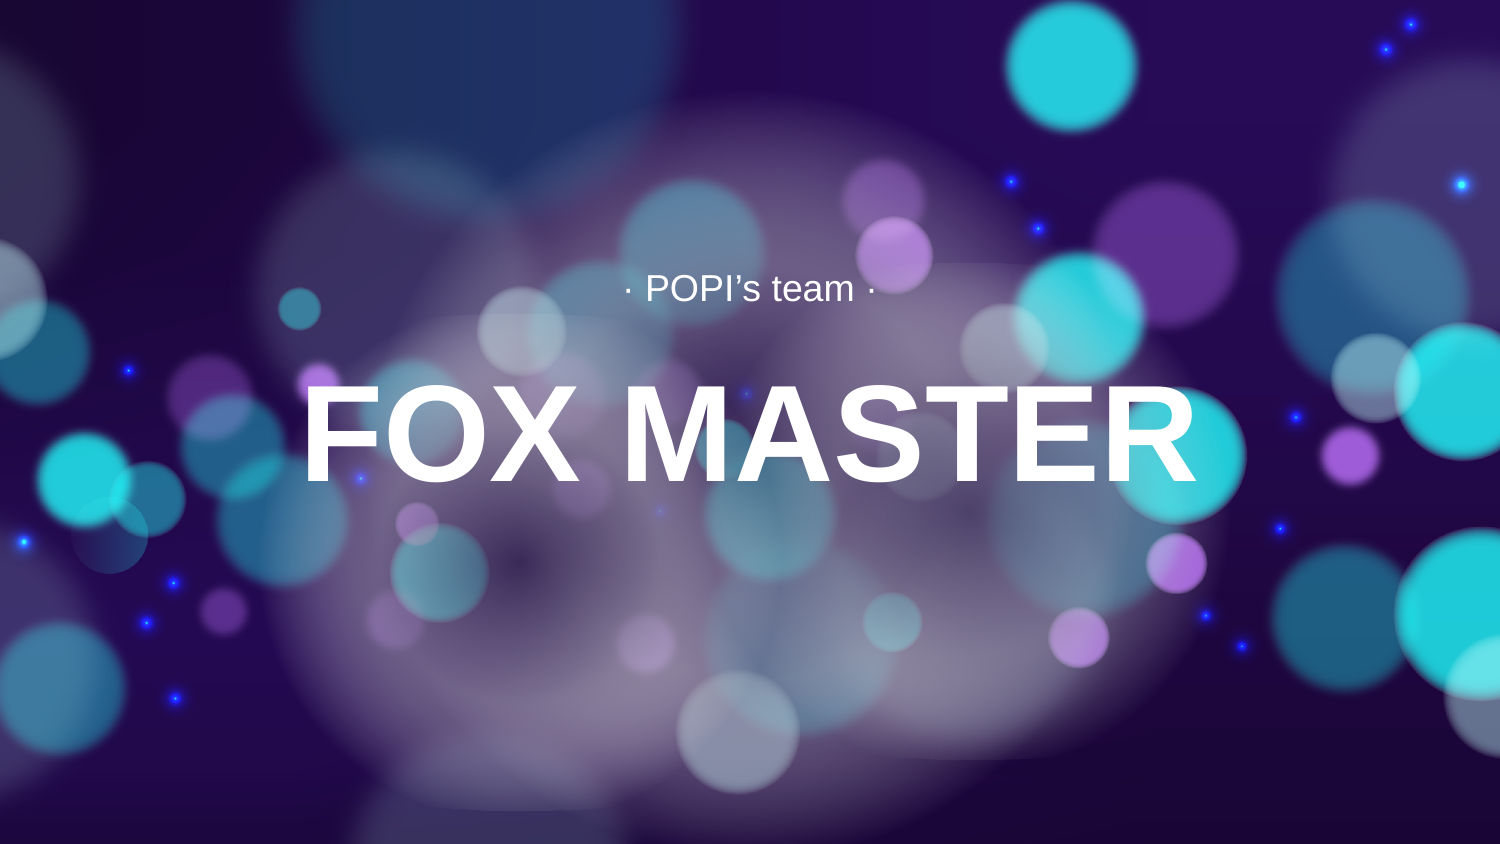

· POPI’s team ·
# FOX MASTER